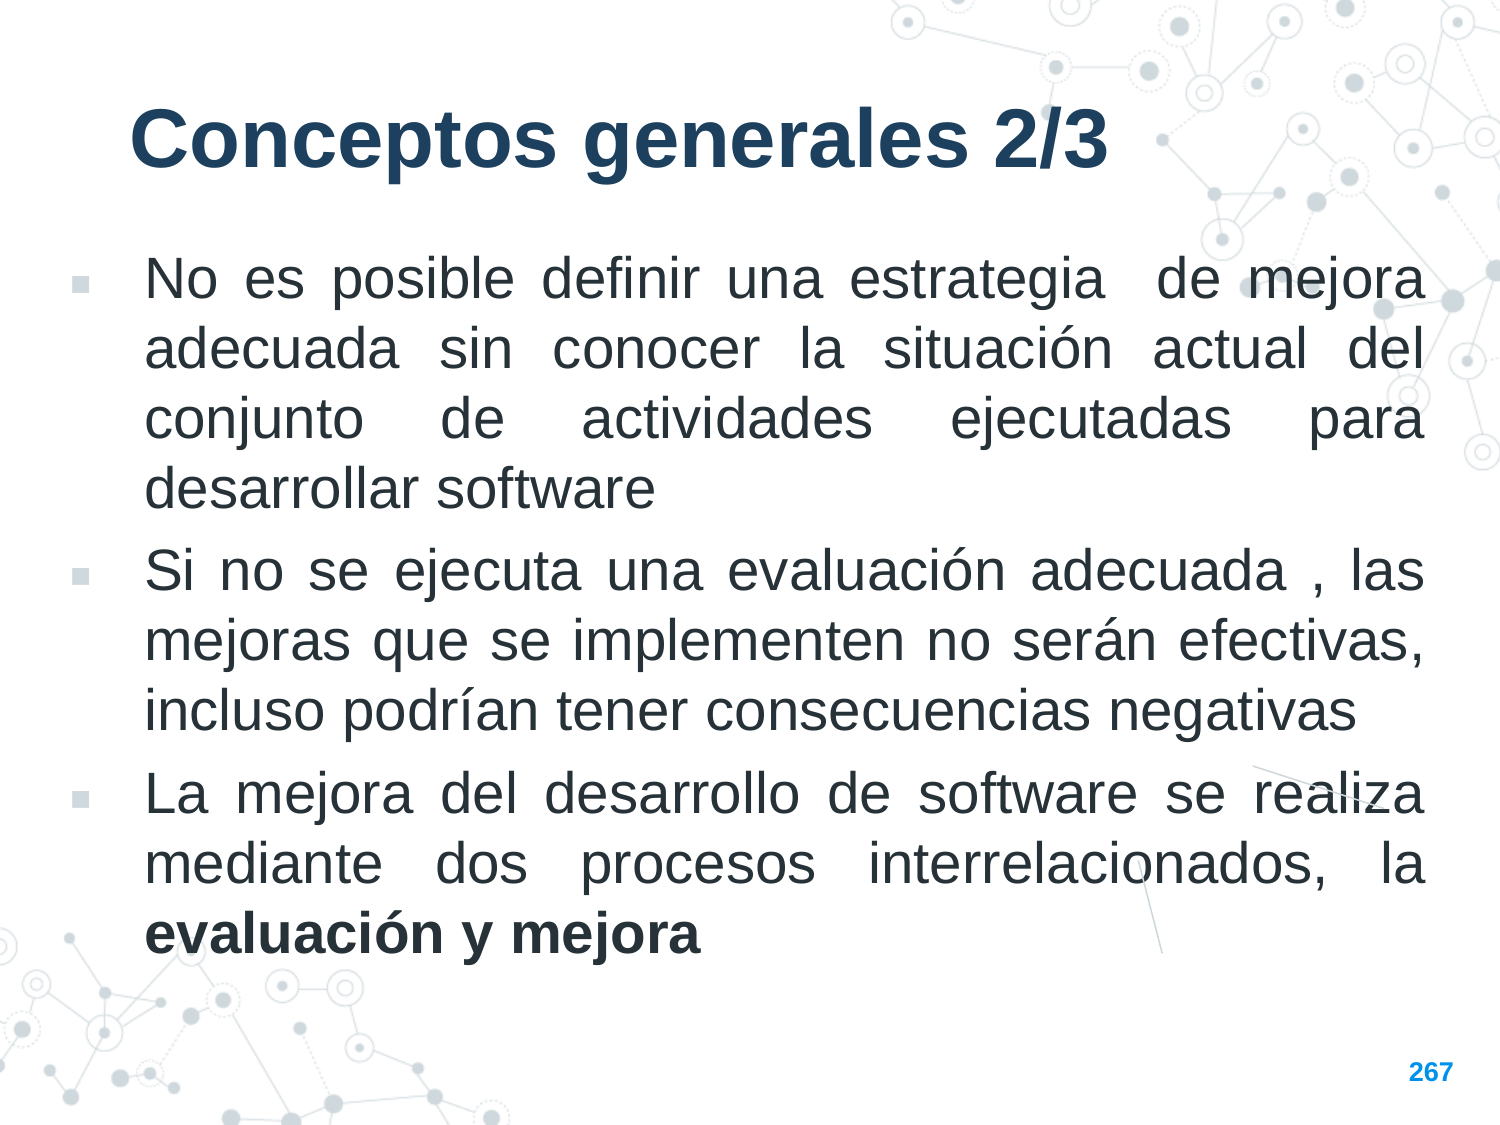

Conceptos generales 2/3
No es posible definir una estrategia  de mejora adecuada sin conocer la situación actual del conjunto de actividades ejecutadas para desarrollar software
Si no se ejecuta una evaluación adecuada , las mejoras que se implementen no serán efectivas, incluso podrían tener consecuencias negativas
La mejora del desarrollo de software se realiza mediante dos procesos interrelacionados, la evaluación y mejora
267